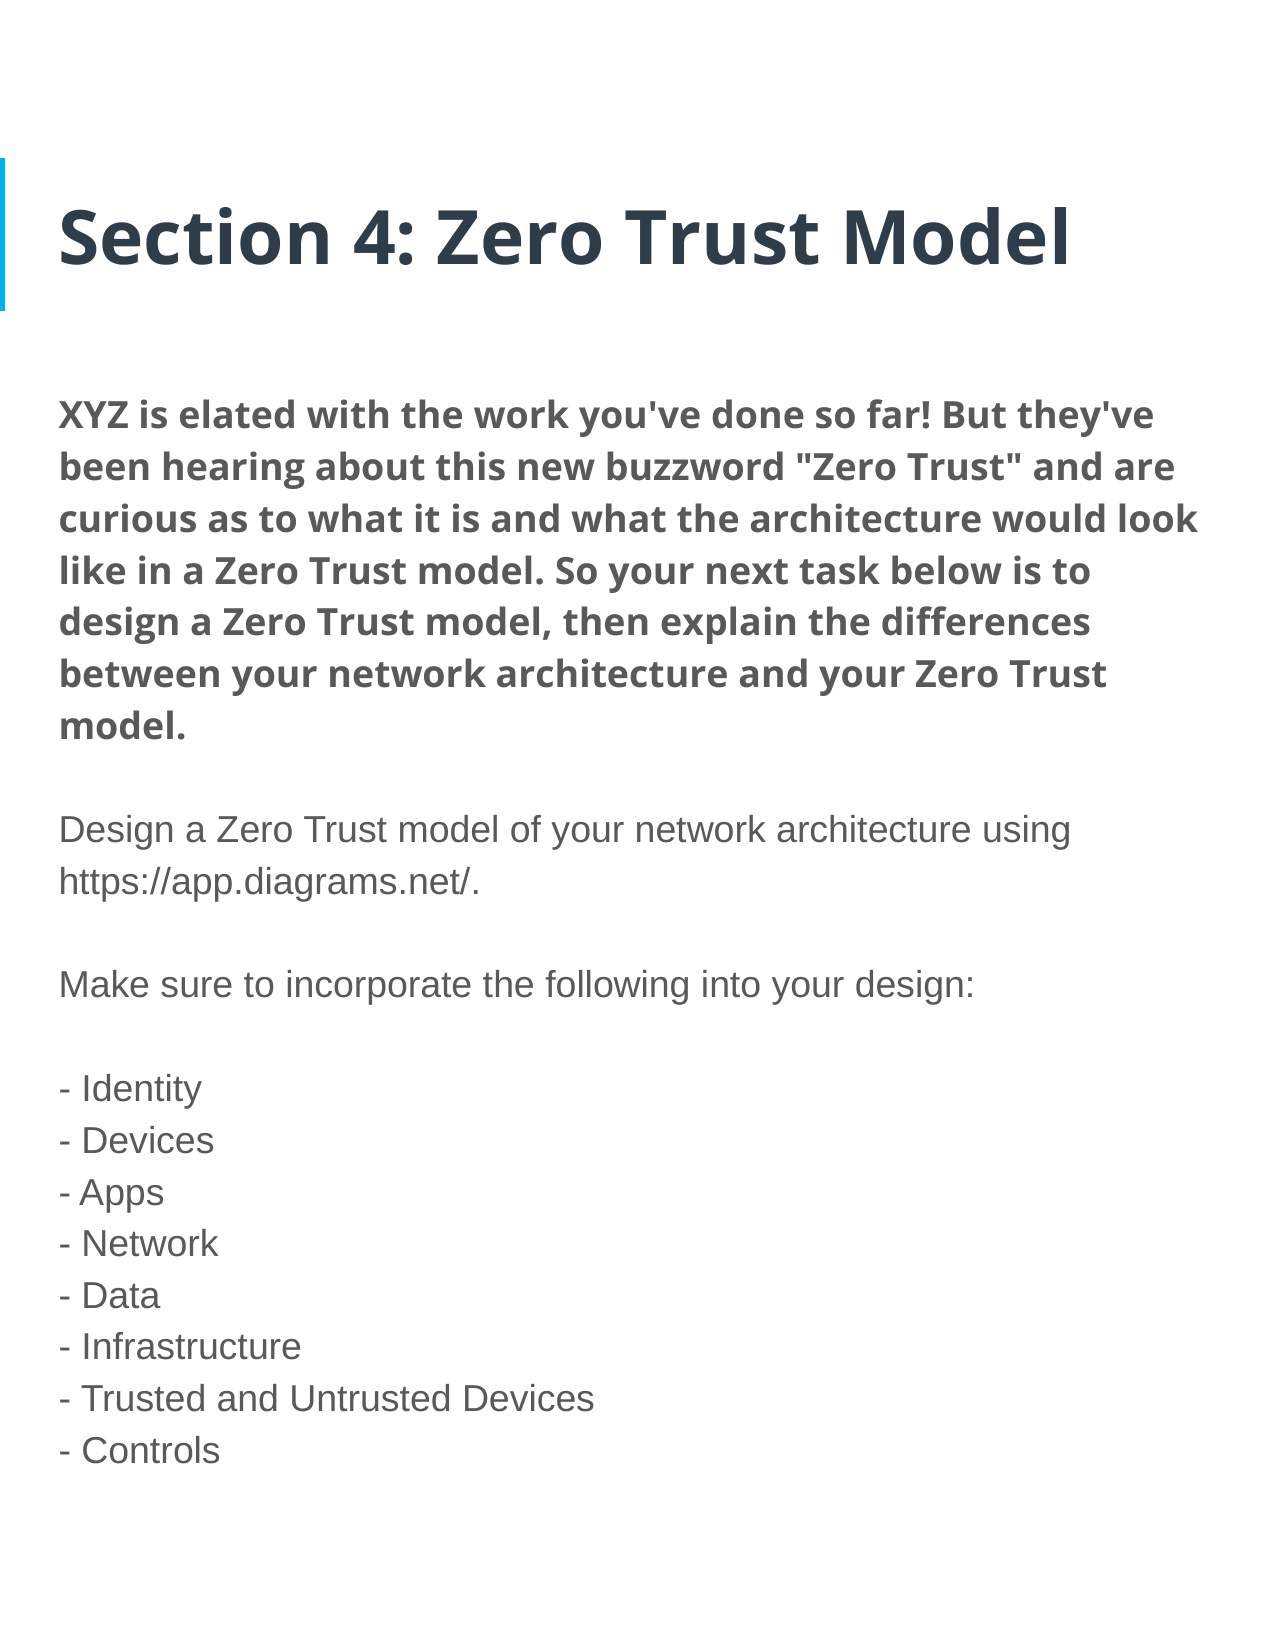

# Section 4: Zero Trust Model
XYZ is elated with the work you've done so far! But they've been hearing about this new buzzword "Zero Trust" and are curious as to what it is and what the architecture would look like in a Zero Trust model. So your next task below is to design a Zero Trust model, then explain the differences between your network architecture and your Zero Trust model.

Design a Zero Trust model of your network architecture using https://app.diagrams.net/.

Make sure to incorporate the following into your design:

- Identity
- Devices
- Apps
- Network
- Data
- Infrastructure
- Trusted and Untrusted Devices
- Controls